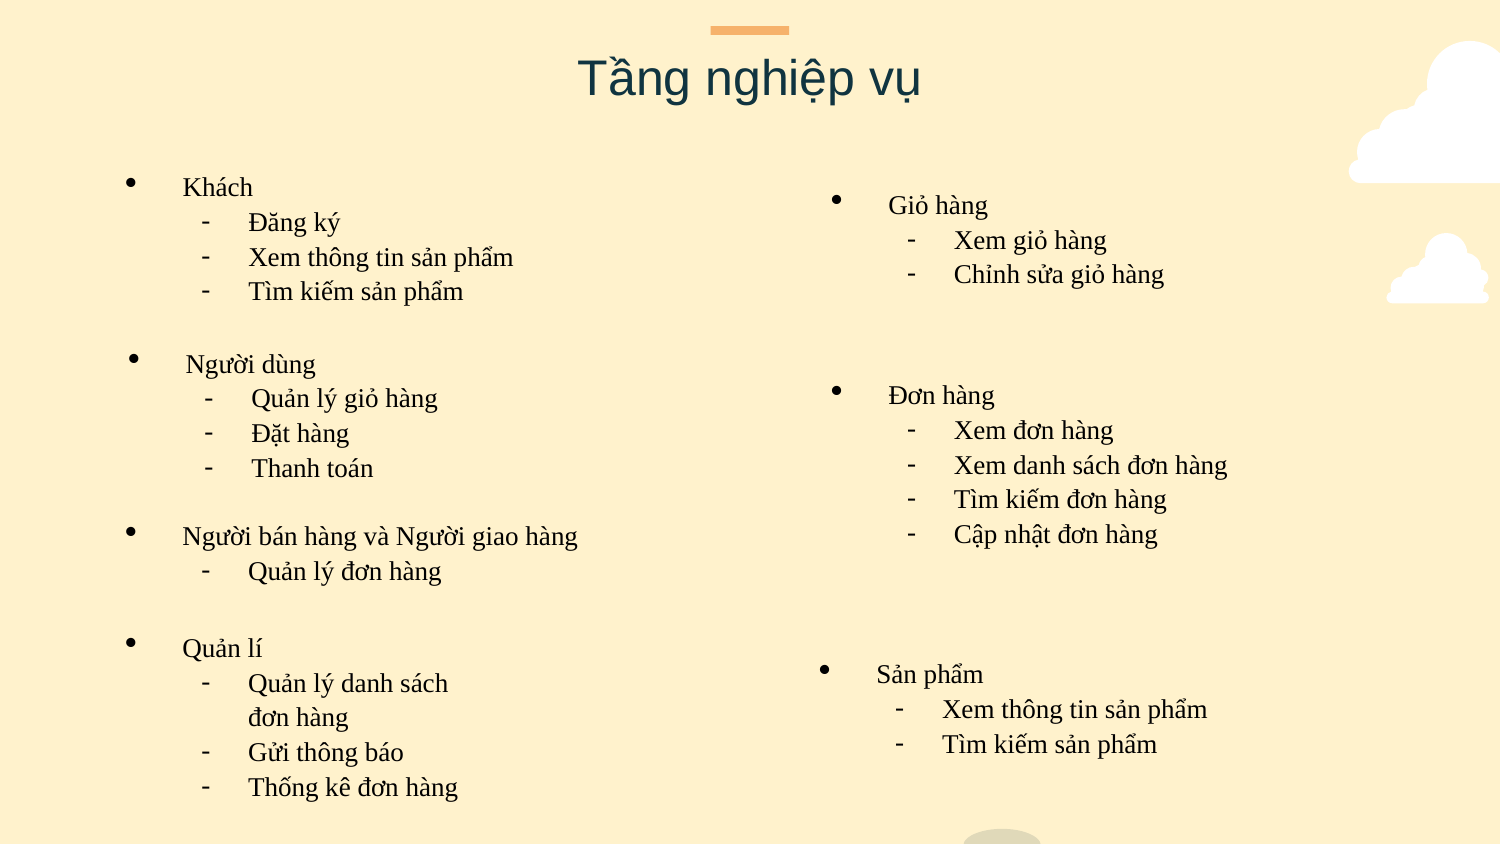

Tầng nghiệp vụ
Khách
Đăng ký
Xem thông tin sản phẩm
Tìm kiếm sản phẩm
Giỏ hàng
Xem giỏ hàng
Chỉnh sửa giỏ hàng
Người dùng
Quản lý giỏ hàng
Đặt hàng
Thanh toán
Đơn hàng
Xem đơn hàng
Xem danh sách đơn hàng
Tìm kiếm đơn hàng
Cập nhật đơn hàng
Người bán hàng và Người giao hàng
Quản lý đơn hàng

Quản lí
Quản lý danh sách đơn hàng
Gửi thông báo
Thống kê đơn hàng
Sản phẩm
Xem thông tin sản phẩm
Tìm kiếm sản phẩm